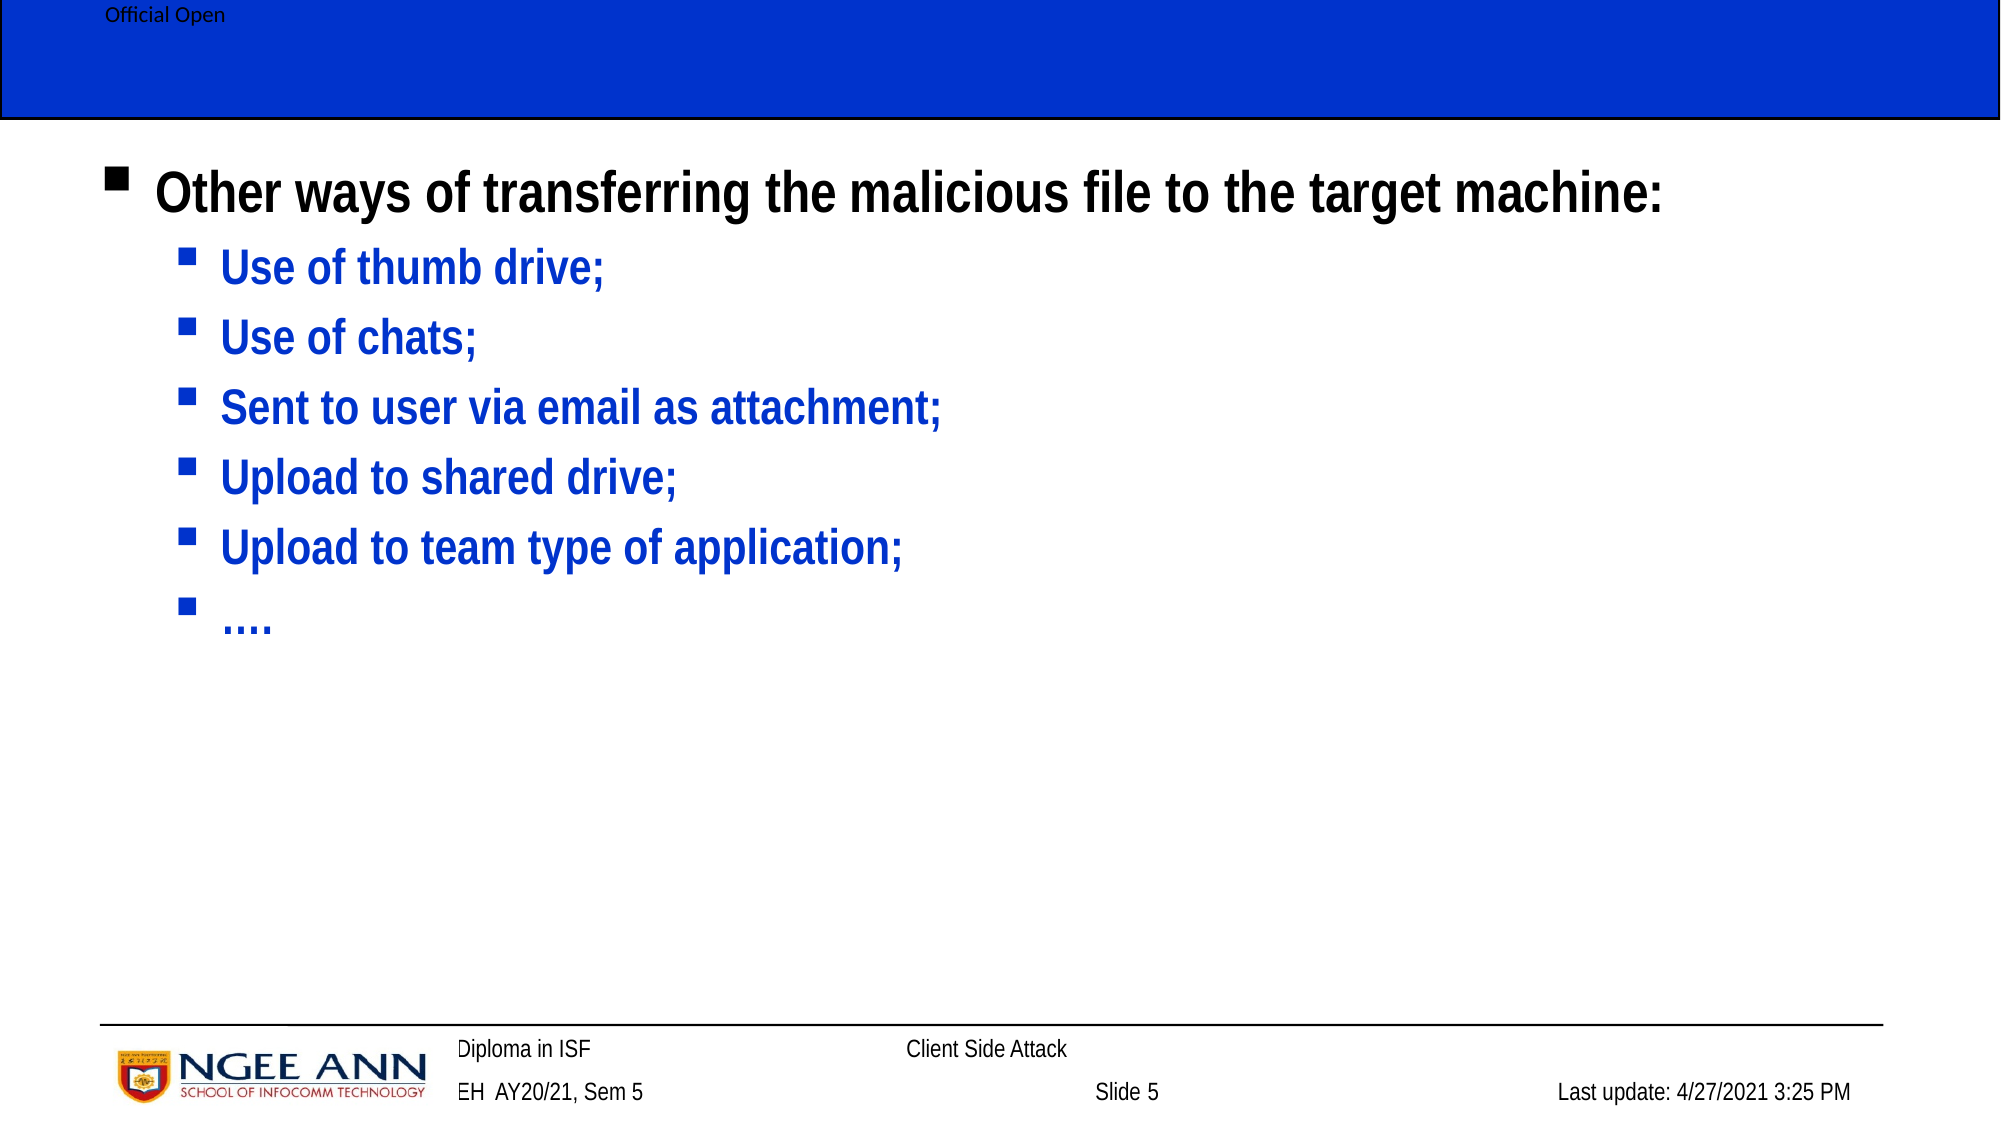

Other ways of transferring the malicious file to the target machine:
Use of thumb drive;
Use of chats;
Sent to user via email as attachment;
Upload to shared drive;
Upload to team type of application;
….